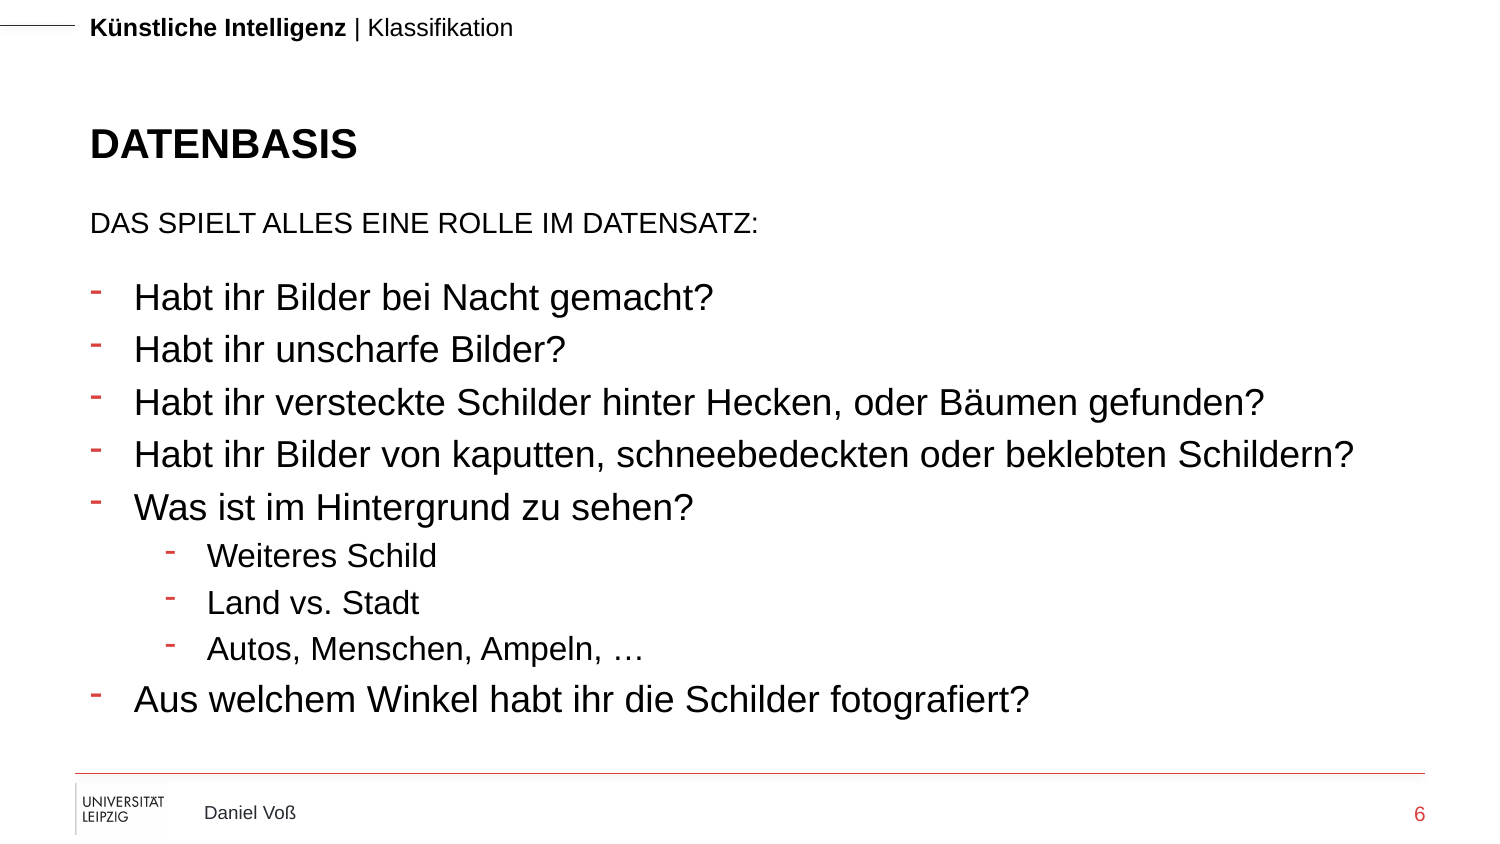

# Datenbasis
Das spielt alles eine Rolle im Datensatz:
Habt ihr Bilder bei Nacht gemacht?
Habt ihr unscharfe Bilder?
Habt ihr versteckte Schilder hinter Hecken, oder Bäumen gefunden?
Habt ihr Bilder von kaputten, schneebedeckten oder beklebten Schildern?
Was ist im Hintergrund zu sehen?
Weiteres Schild
Land vs. Stadt
Autos, Menschen, Ampeln, …
Aus welchem Winkel habt ihr die Schilder fotografiert?

6